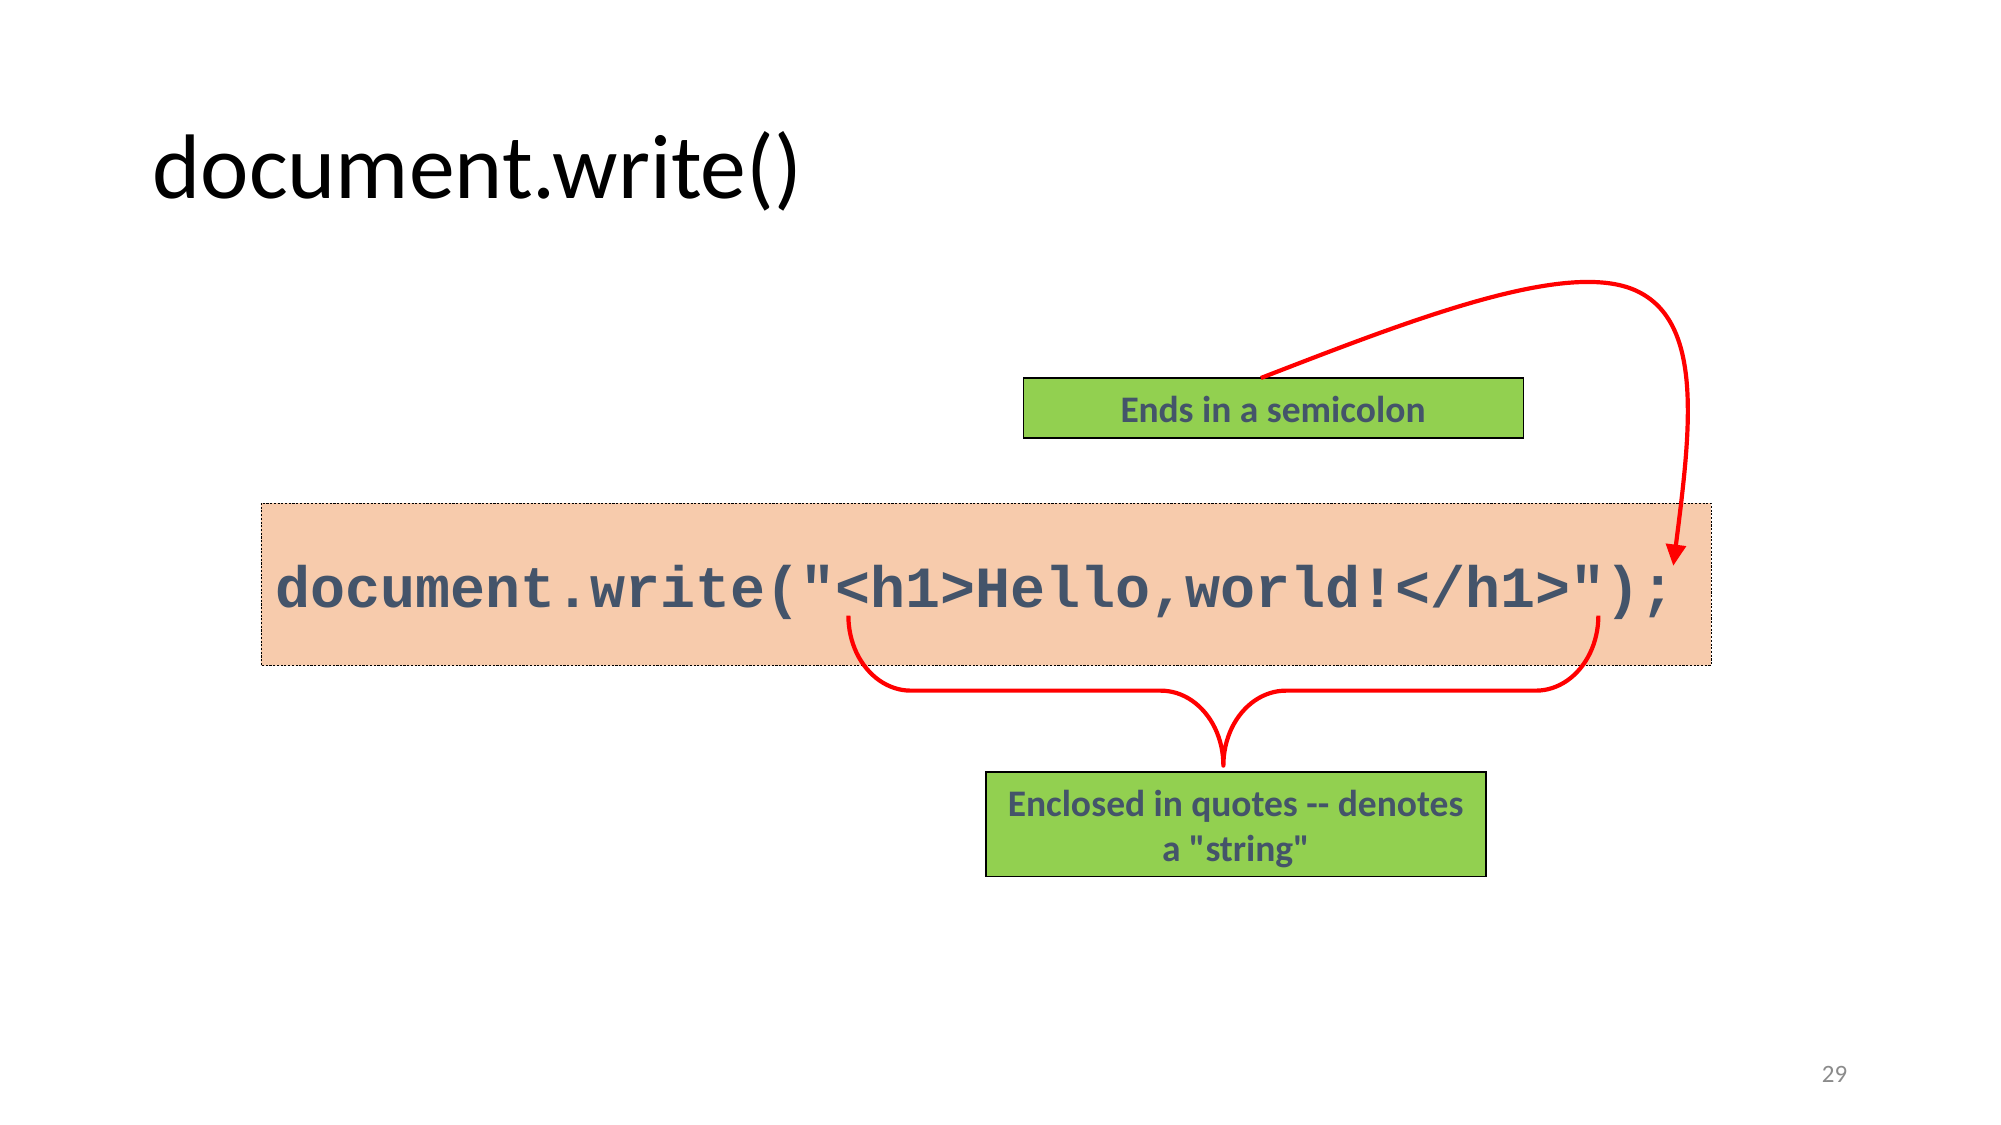

# document.write()

Ends in a semicolon
document.write("<h1>Hello,world!</h1>");
Enclosed in quotes -- denotes a "string"
29